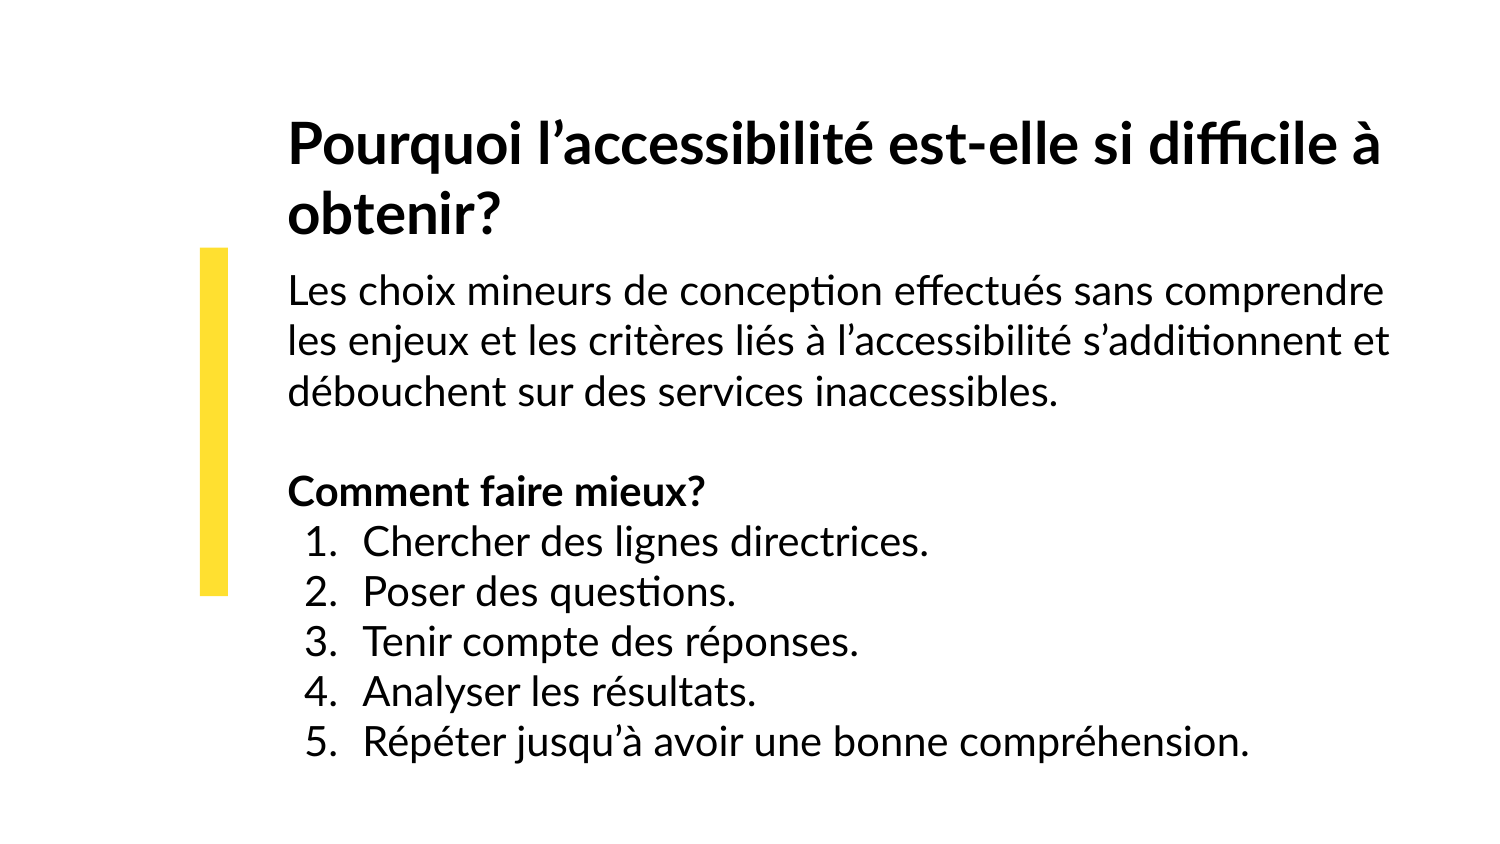

# Pourquoi l’accessibilité est-elle si difficile à obtenir?
Les choix mineurs de conception effectués sans comprendre les enjeux et les critères liés à l’accessibilité s’additionnent et débouchent sur des services inaccessibles.

Comment faire mieux?
Chercher des lignes directrices.
Poser des questions.
Tenir compte des réponses.
Analyser les résultats.
Répéter jusqu’à avoir une bonne compréhension.